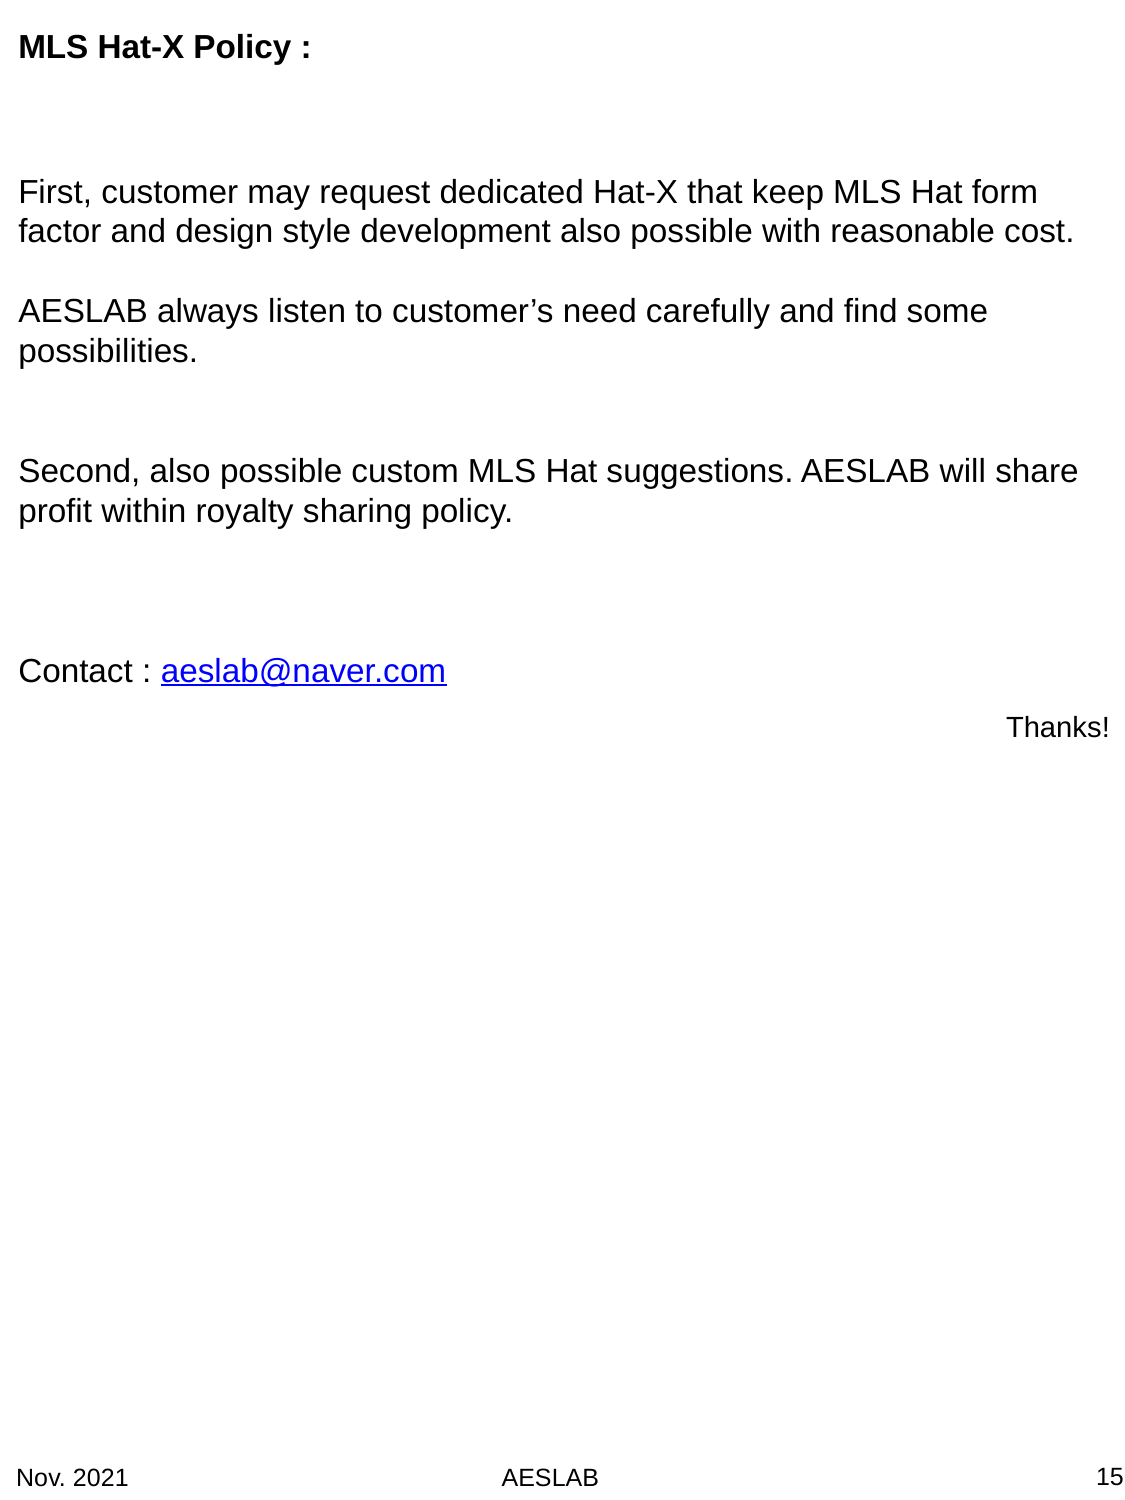

MLS Hat-X Policy :

First, customer may request dedicated Hat-X that keep MLS Hat form factor and design style development also possible with reasonable cost.

AESLAB always listen to customer’s need carefully and find some possibilities.

Second, also possible custom MLS Hat suggestions. AESLAB will share profit within royalty sharing policy.

Contact : aeslab@naver.com

Thanks!
15
AESLAB
Nov. 2021